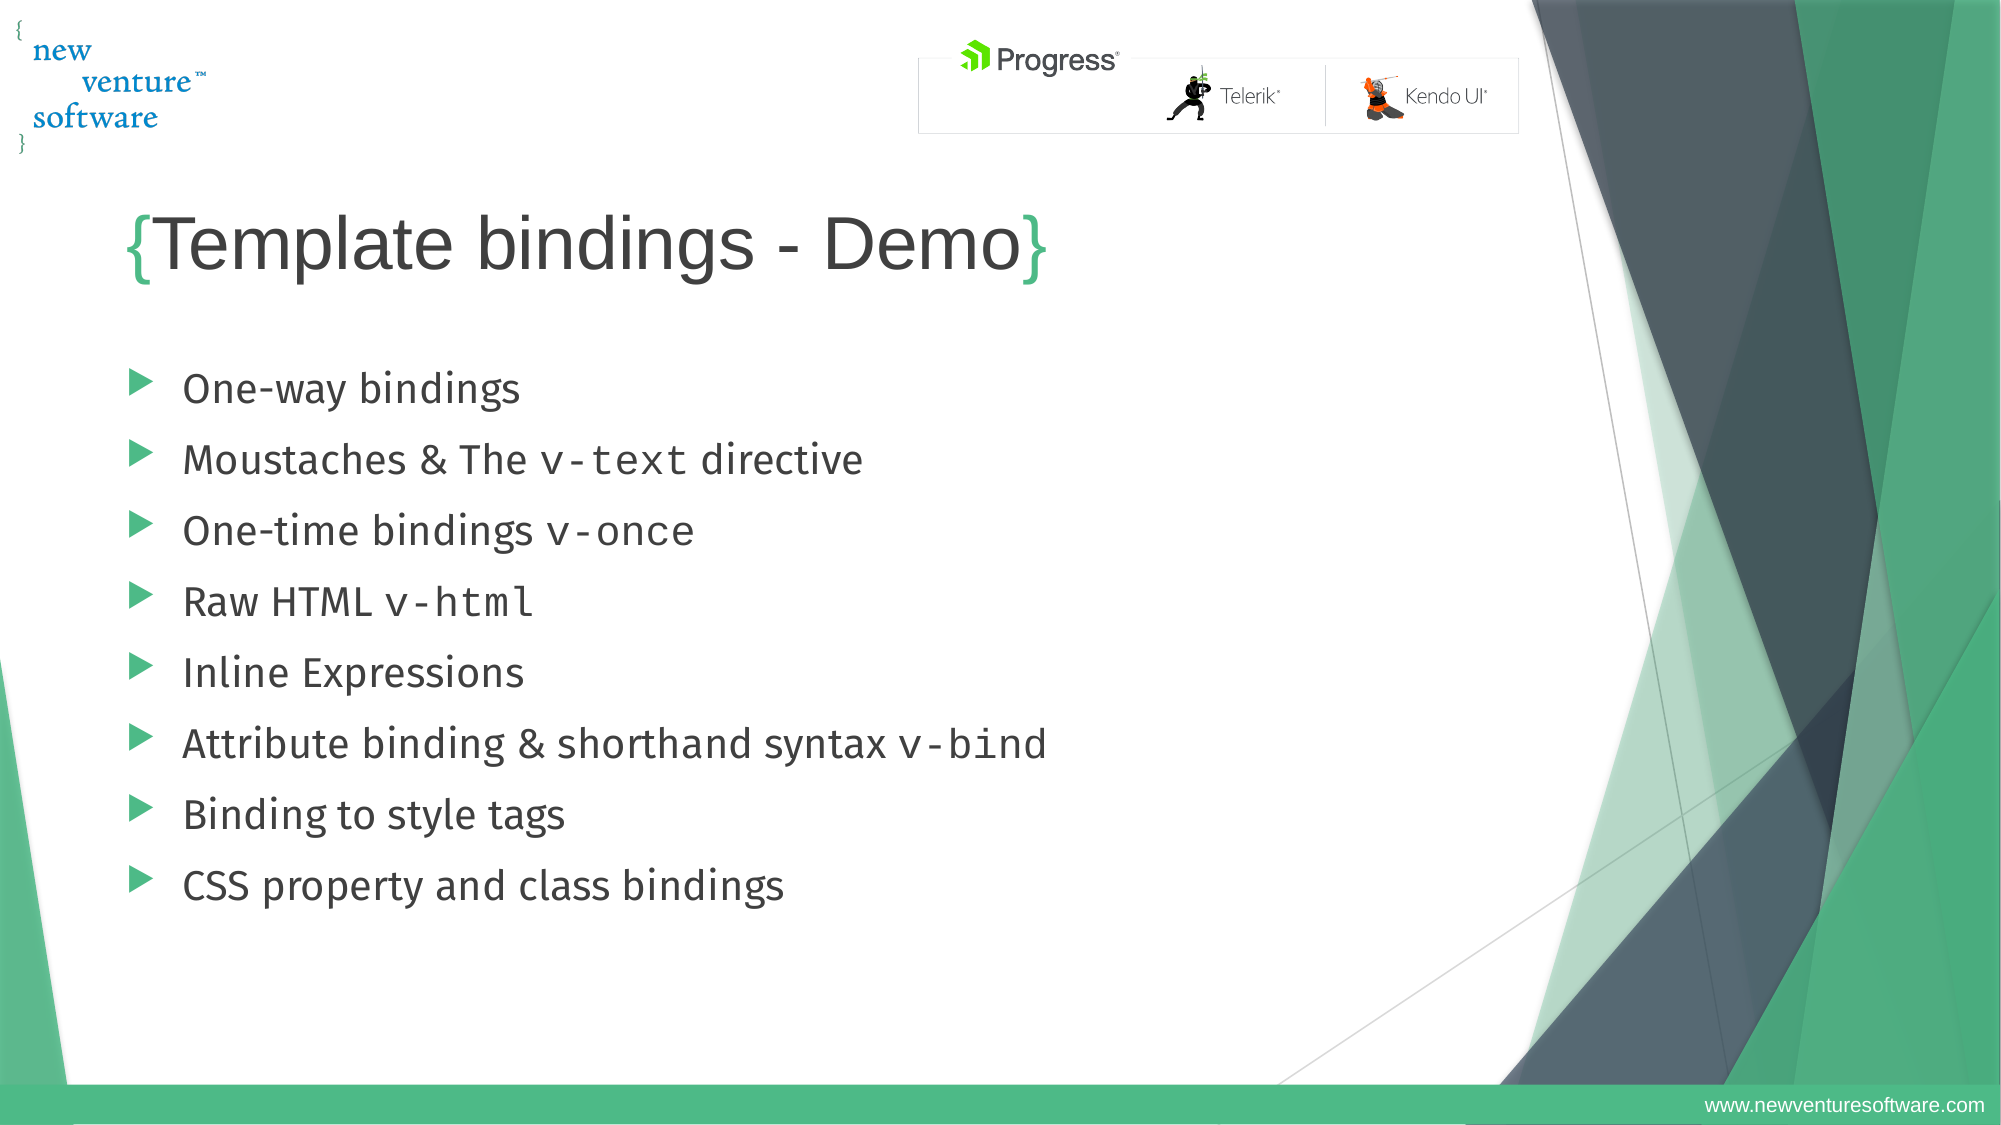

# {Template bindings - Demo}
One-way bindings
Moustaches & The v-text directive
One-time bindings v-once
Raw HTML v-html
Inline Expressions
Attribute binding & shorthand syntax v-bind
Binding to style tags
CSS property and class bindings